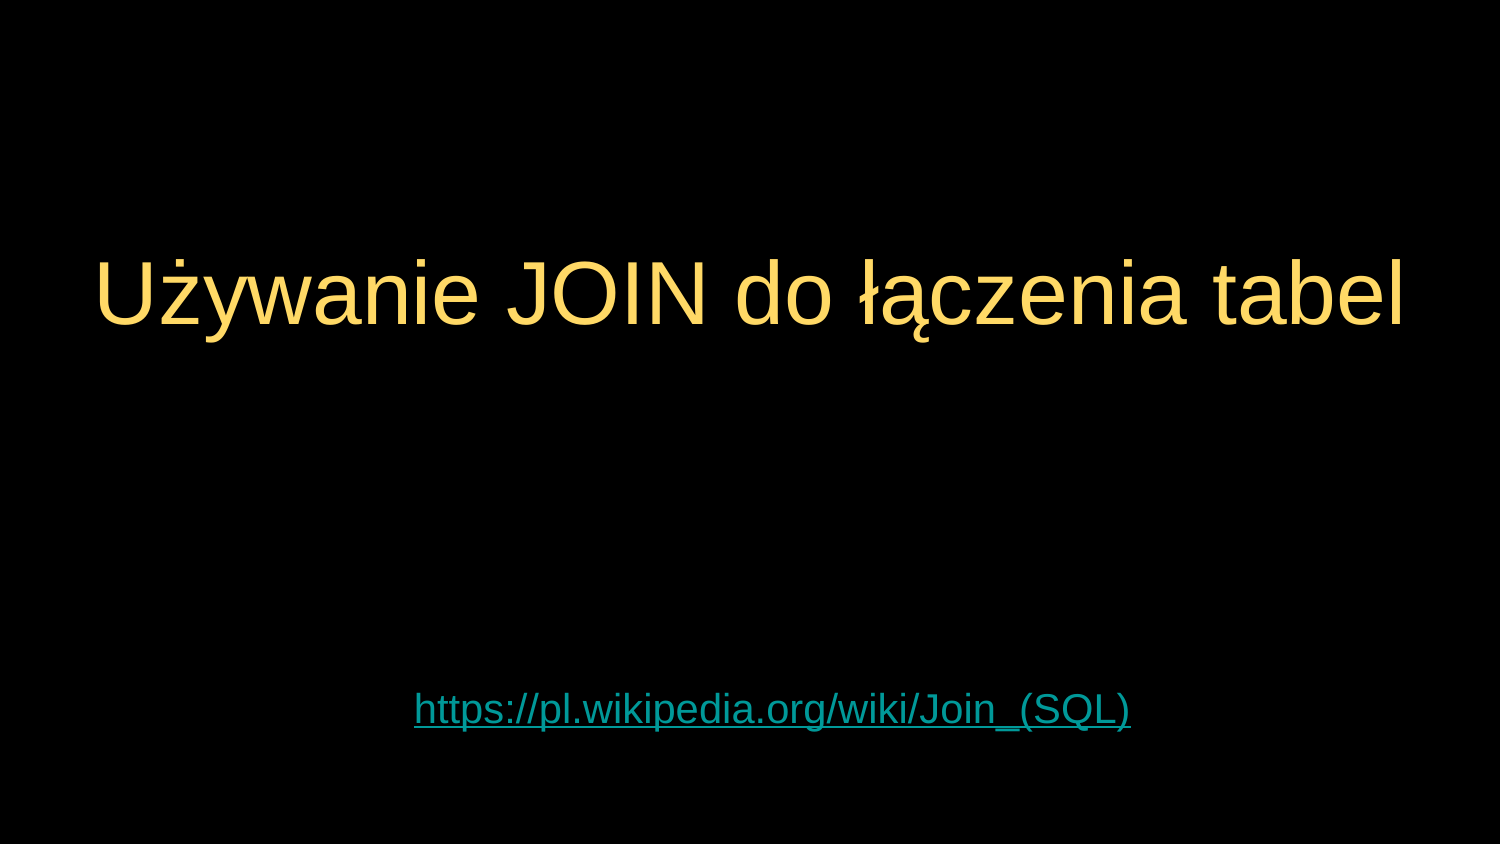

# Używanie JOIN do łączenia tabel
https://pl.wikipedia.org/wiki/Join_(SQL)